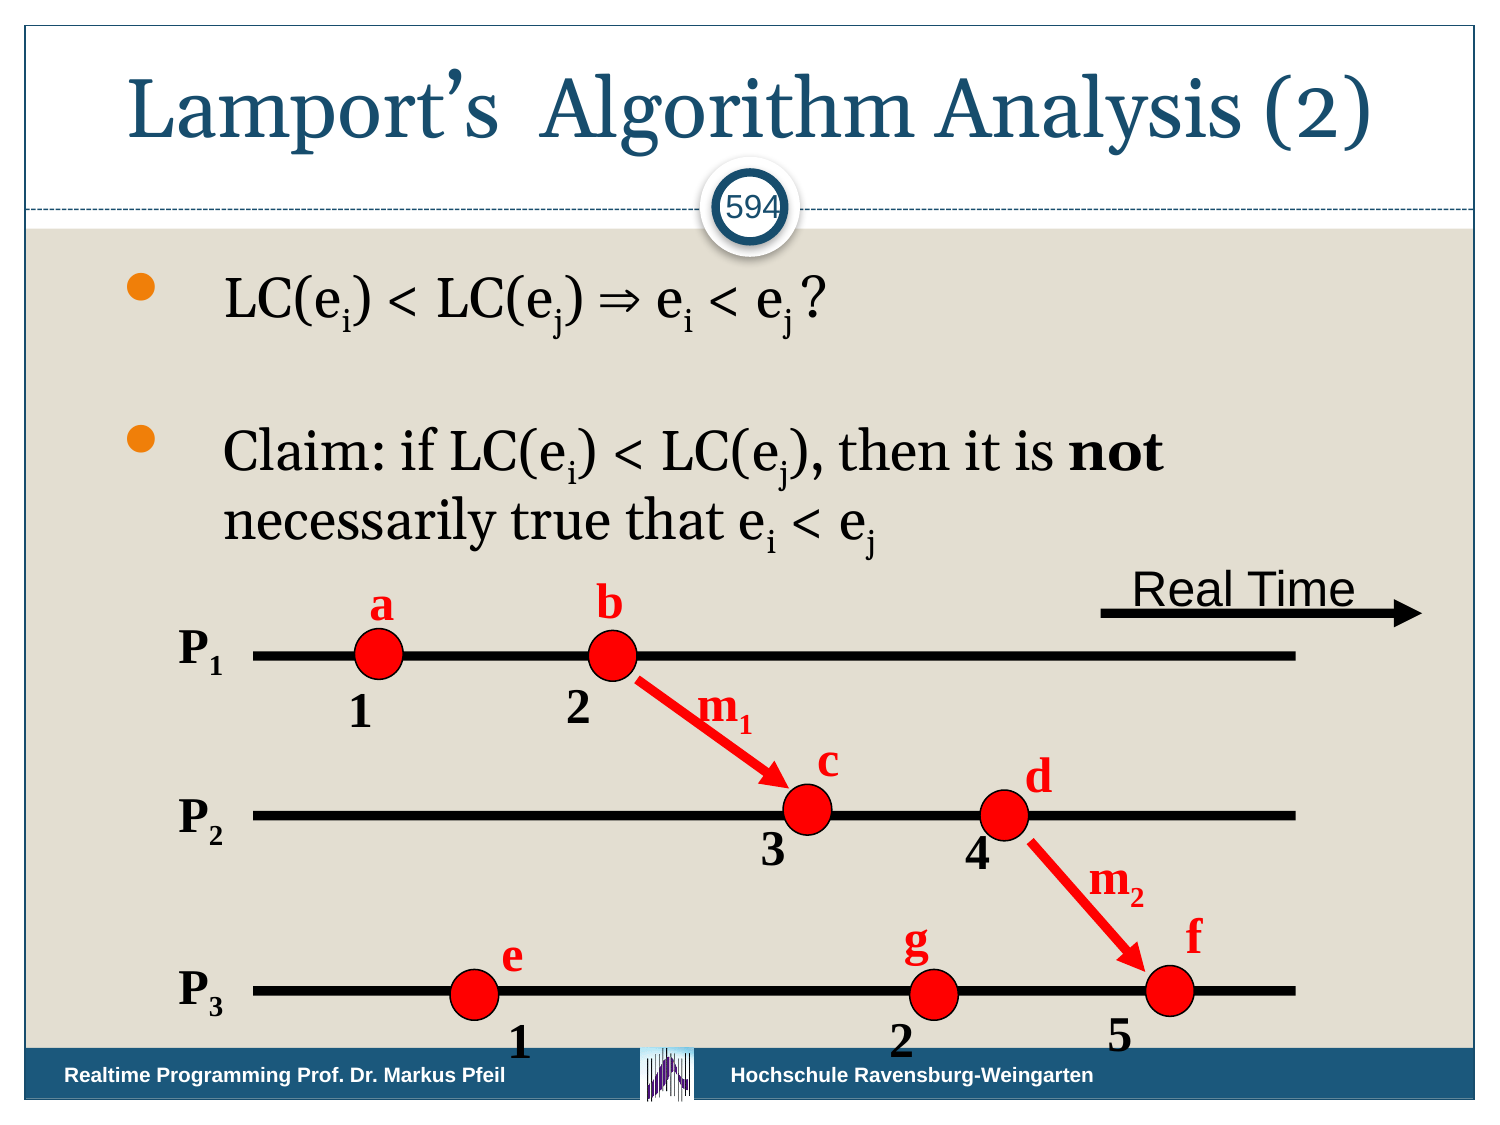

# Lamport’s  Algorithm Analysis (2)
594
LC(ei) < LC(ej) ⇒ ei < ej ?

Claim: if LC(ei) < LC(ej), then it is not necessarily true that ei < ej

Real Time
b
a
P1

m1
2
1

c
d
P2

3
4

m2

f
g
e
P3

5
2
1
Realtime Programming Prof. Dr. Markus Pfeil